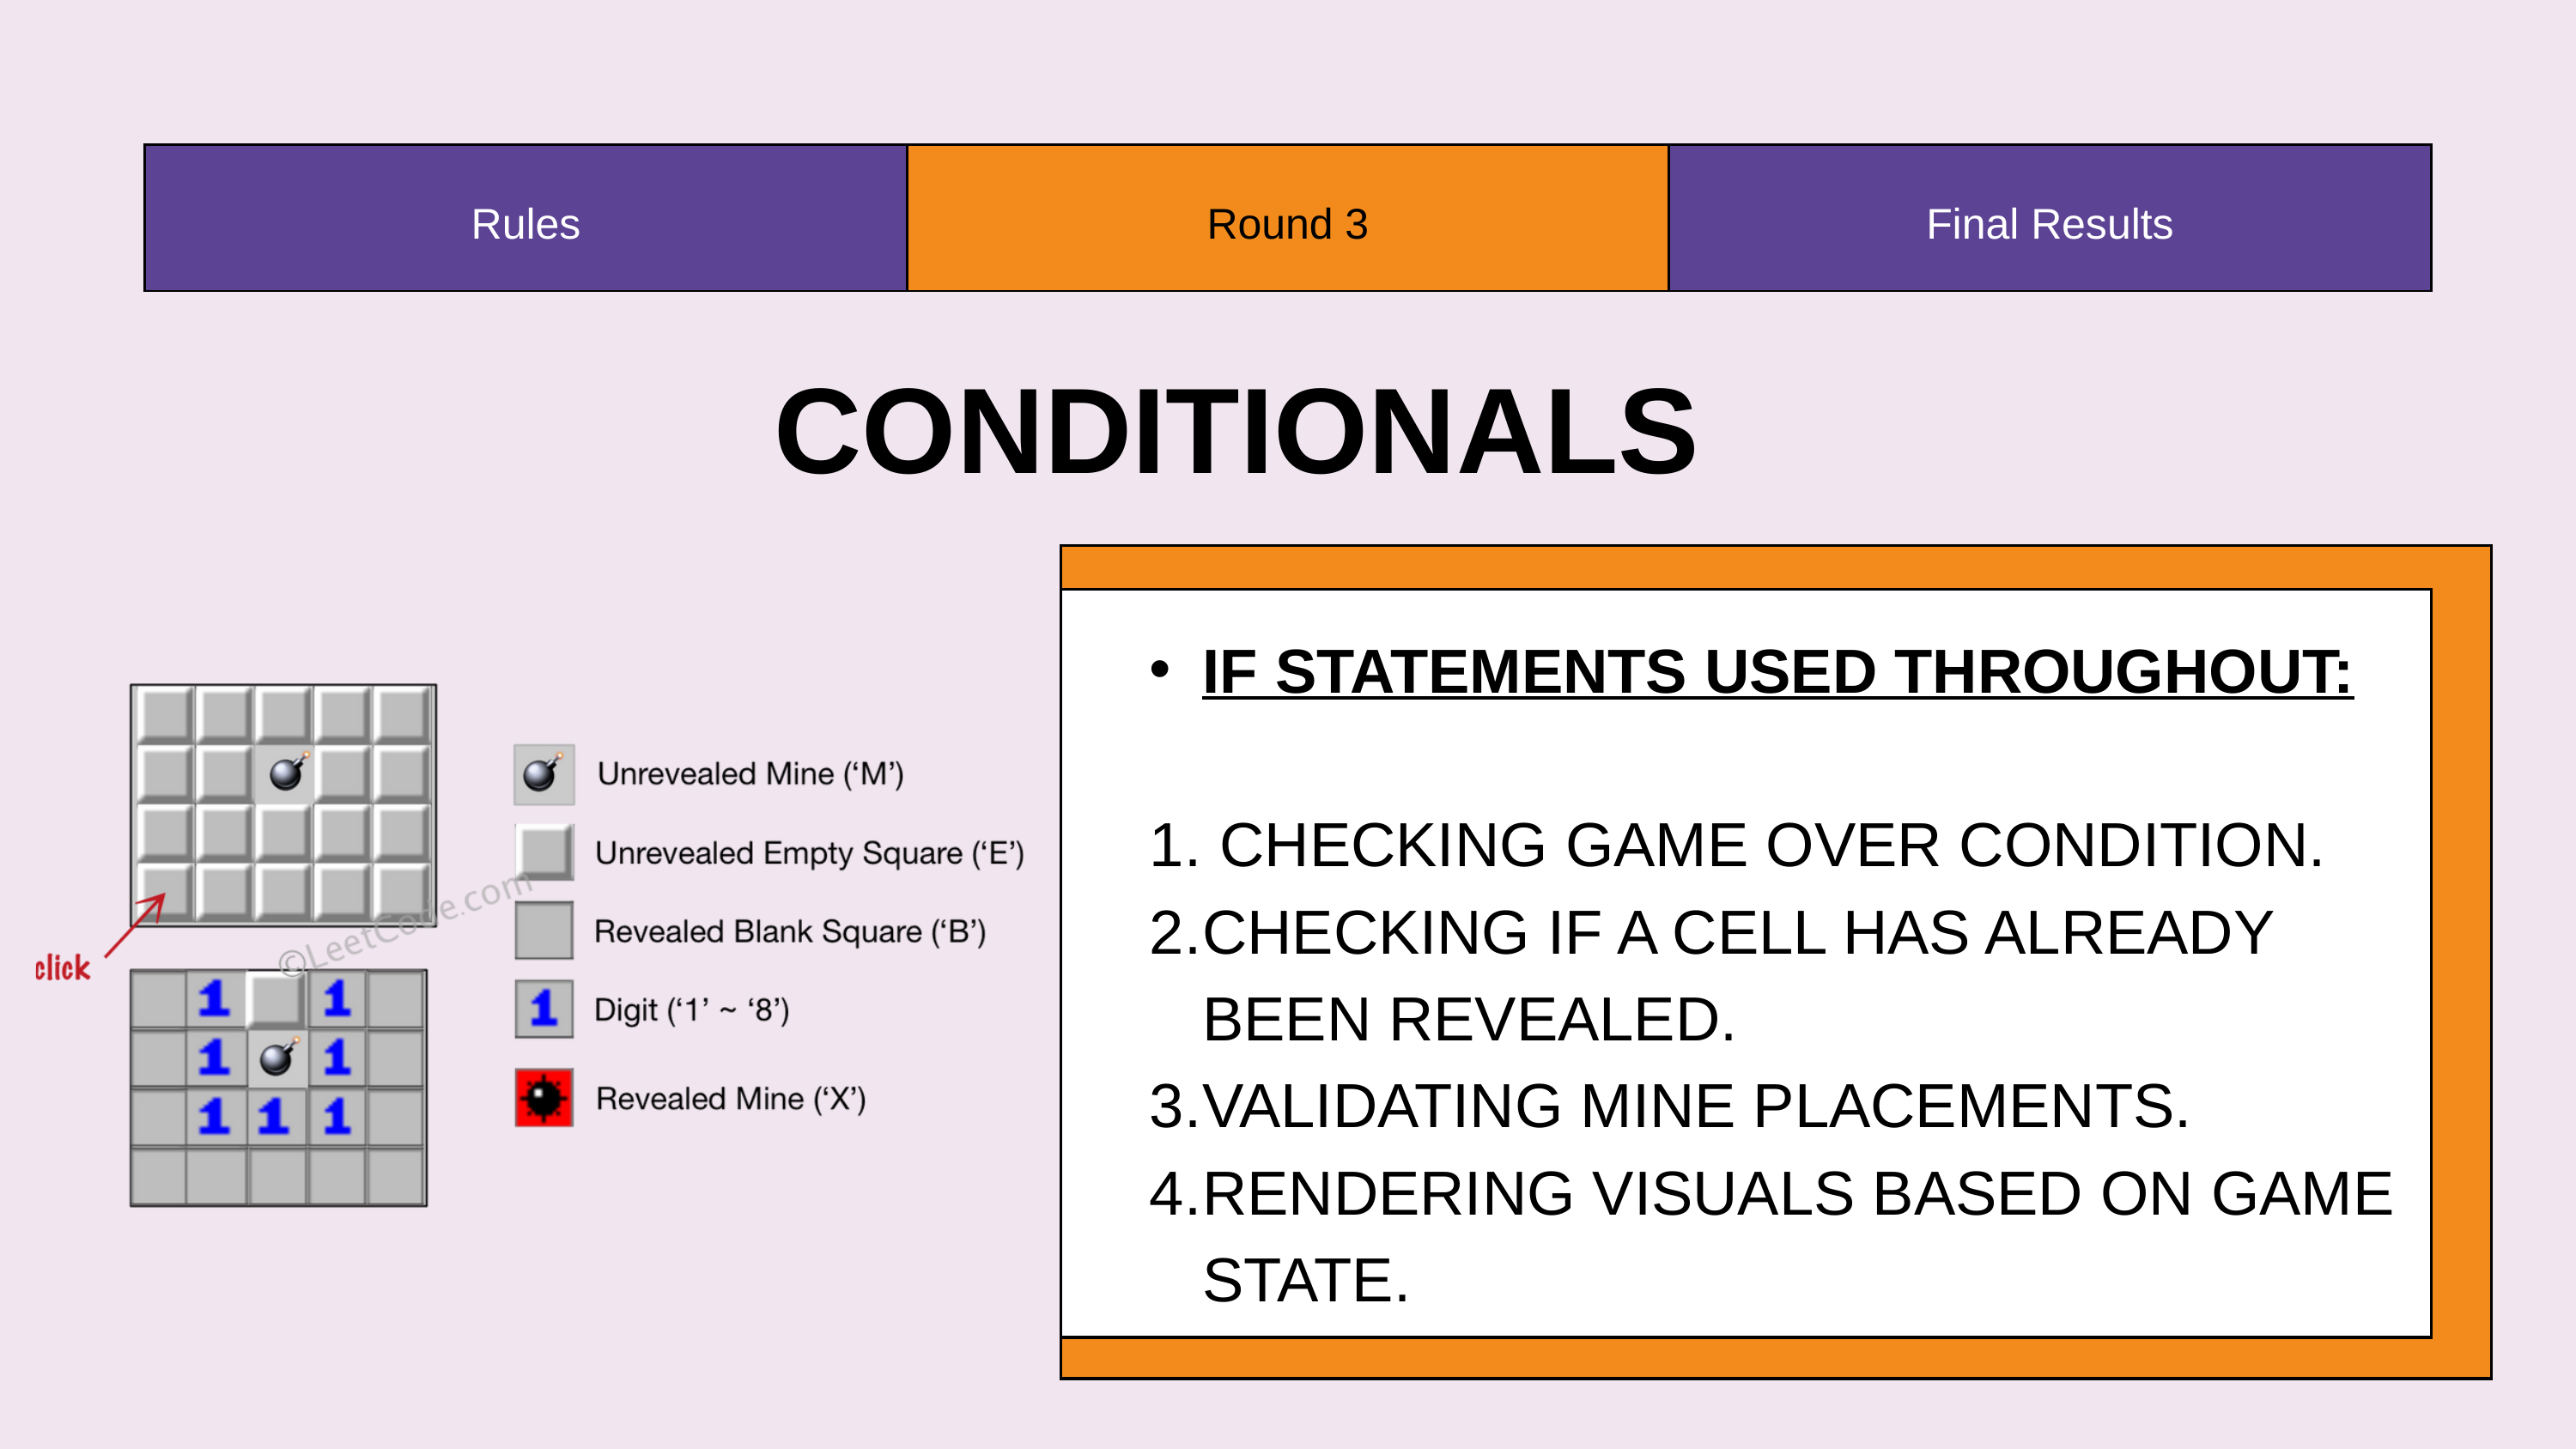

| Rules | Round 3 | Final Results |
| --- | --- | --- |
CONDITIONALS

IF STATEMENTS USED THROUGHOUT:

 CHECKING GAME OVER CONDITION.
CHECKING IF A CELL HAS ALREADY BEEN REVEALED.
VALIDATING MINE PLACEMENTS.
RENDERING VISUALS BASED ON GAME STATE.